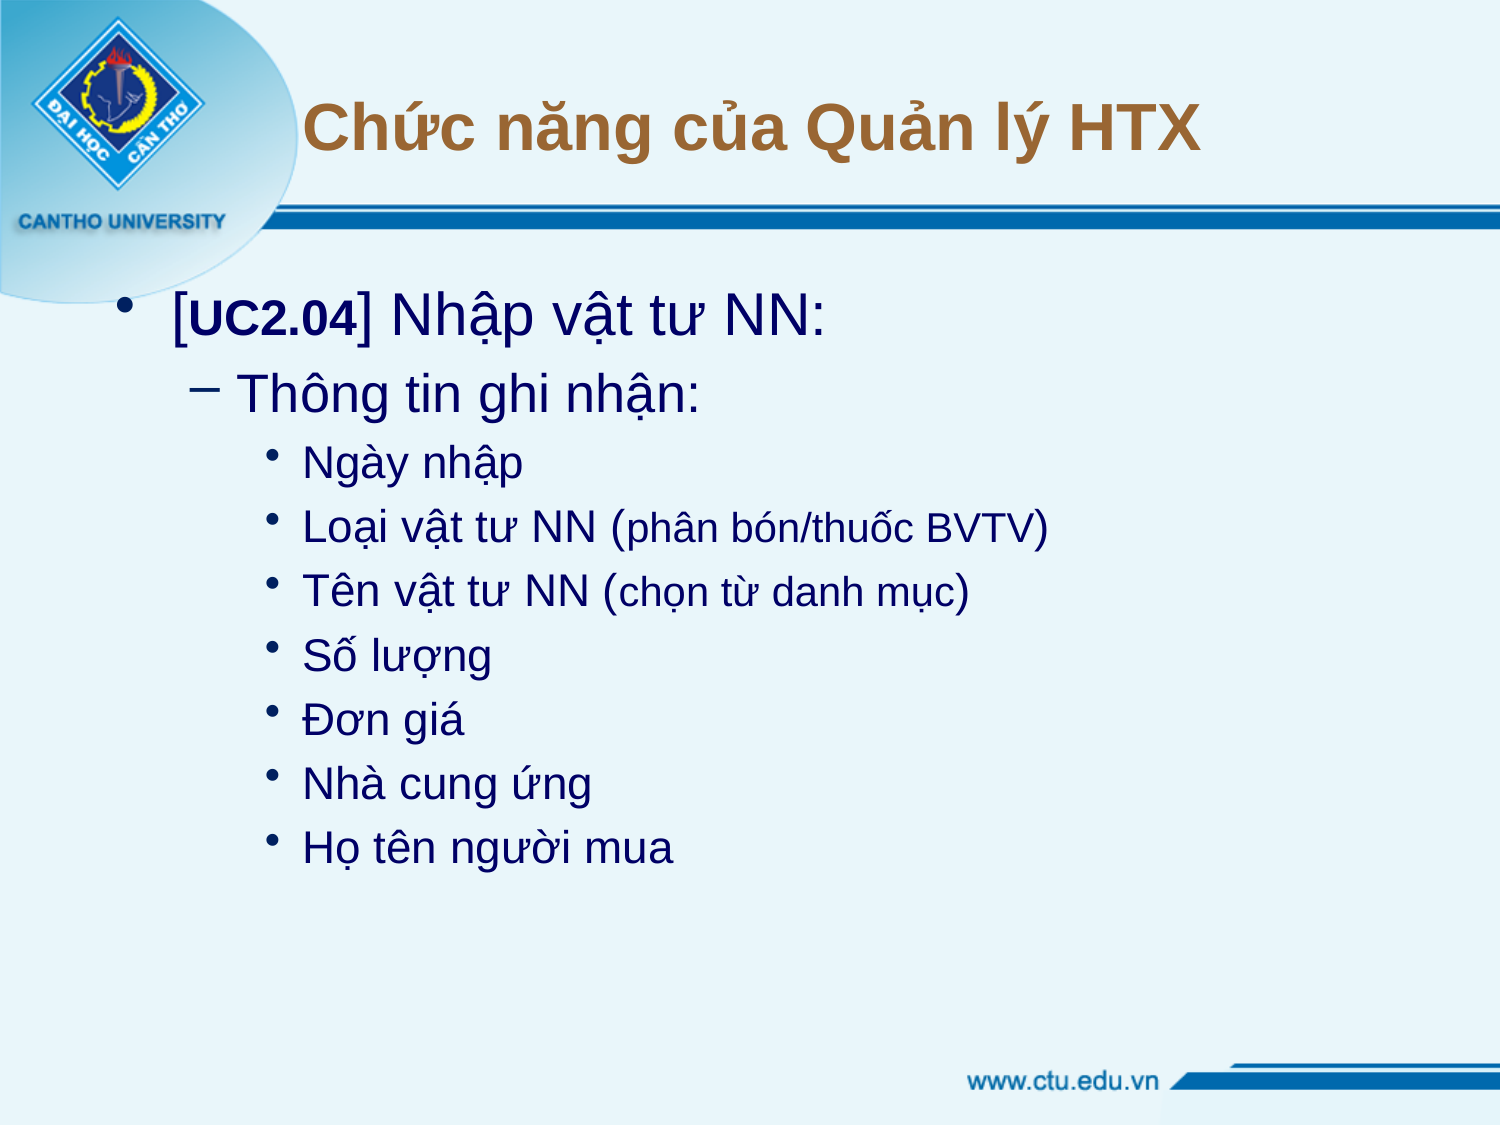

# Chức năng của Quản lý HTX
[UC2.04] Nhập vật tư NN:
Thông tin ghi nhận:
Ngày nhập
Loại vật tư NN (phân bón/thuốc BVTV)
Tên vật tư NN (chọn từ danh mục)
Số lượng
Đơn giá
Nhà cung ứng
Họ tên người mua